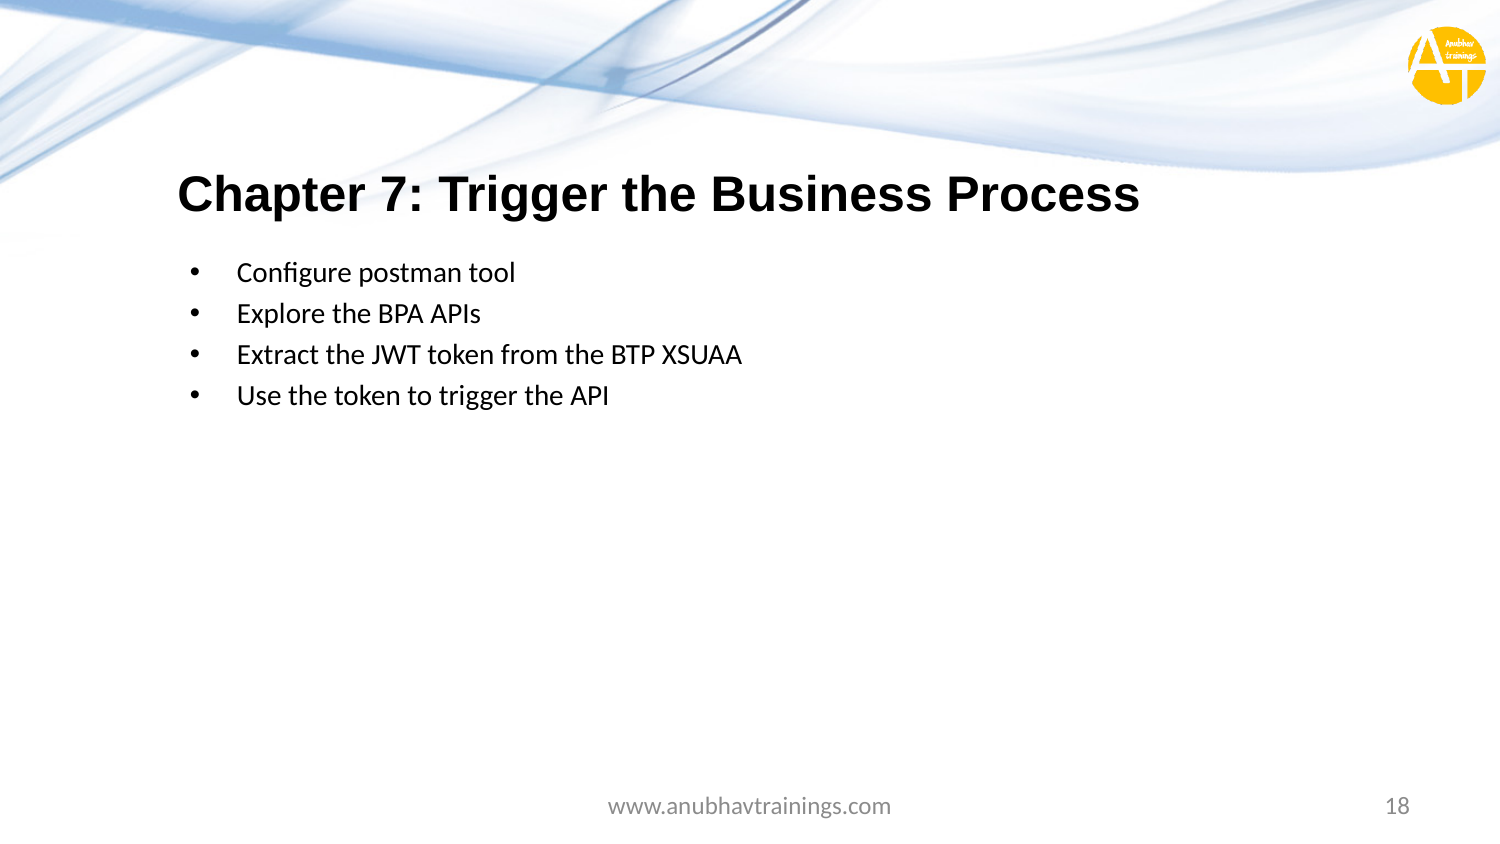

# Chapter 7: Trigger the Business Process
Configure postman tool
Explore the BPA APIs
Extract the JWT token from the BTP XSUAA
Use the token to trigger the API
www.anubhavtrainings.com
18